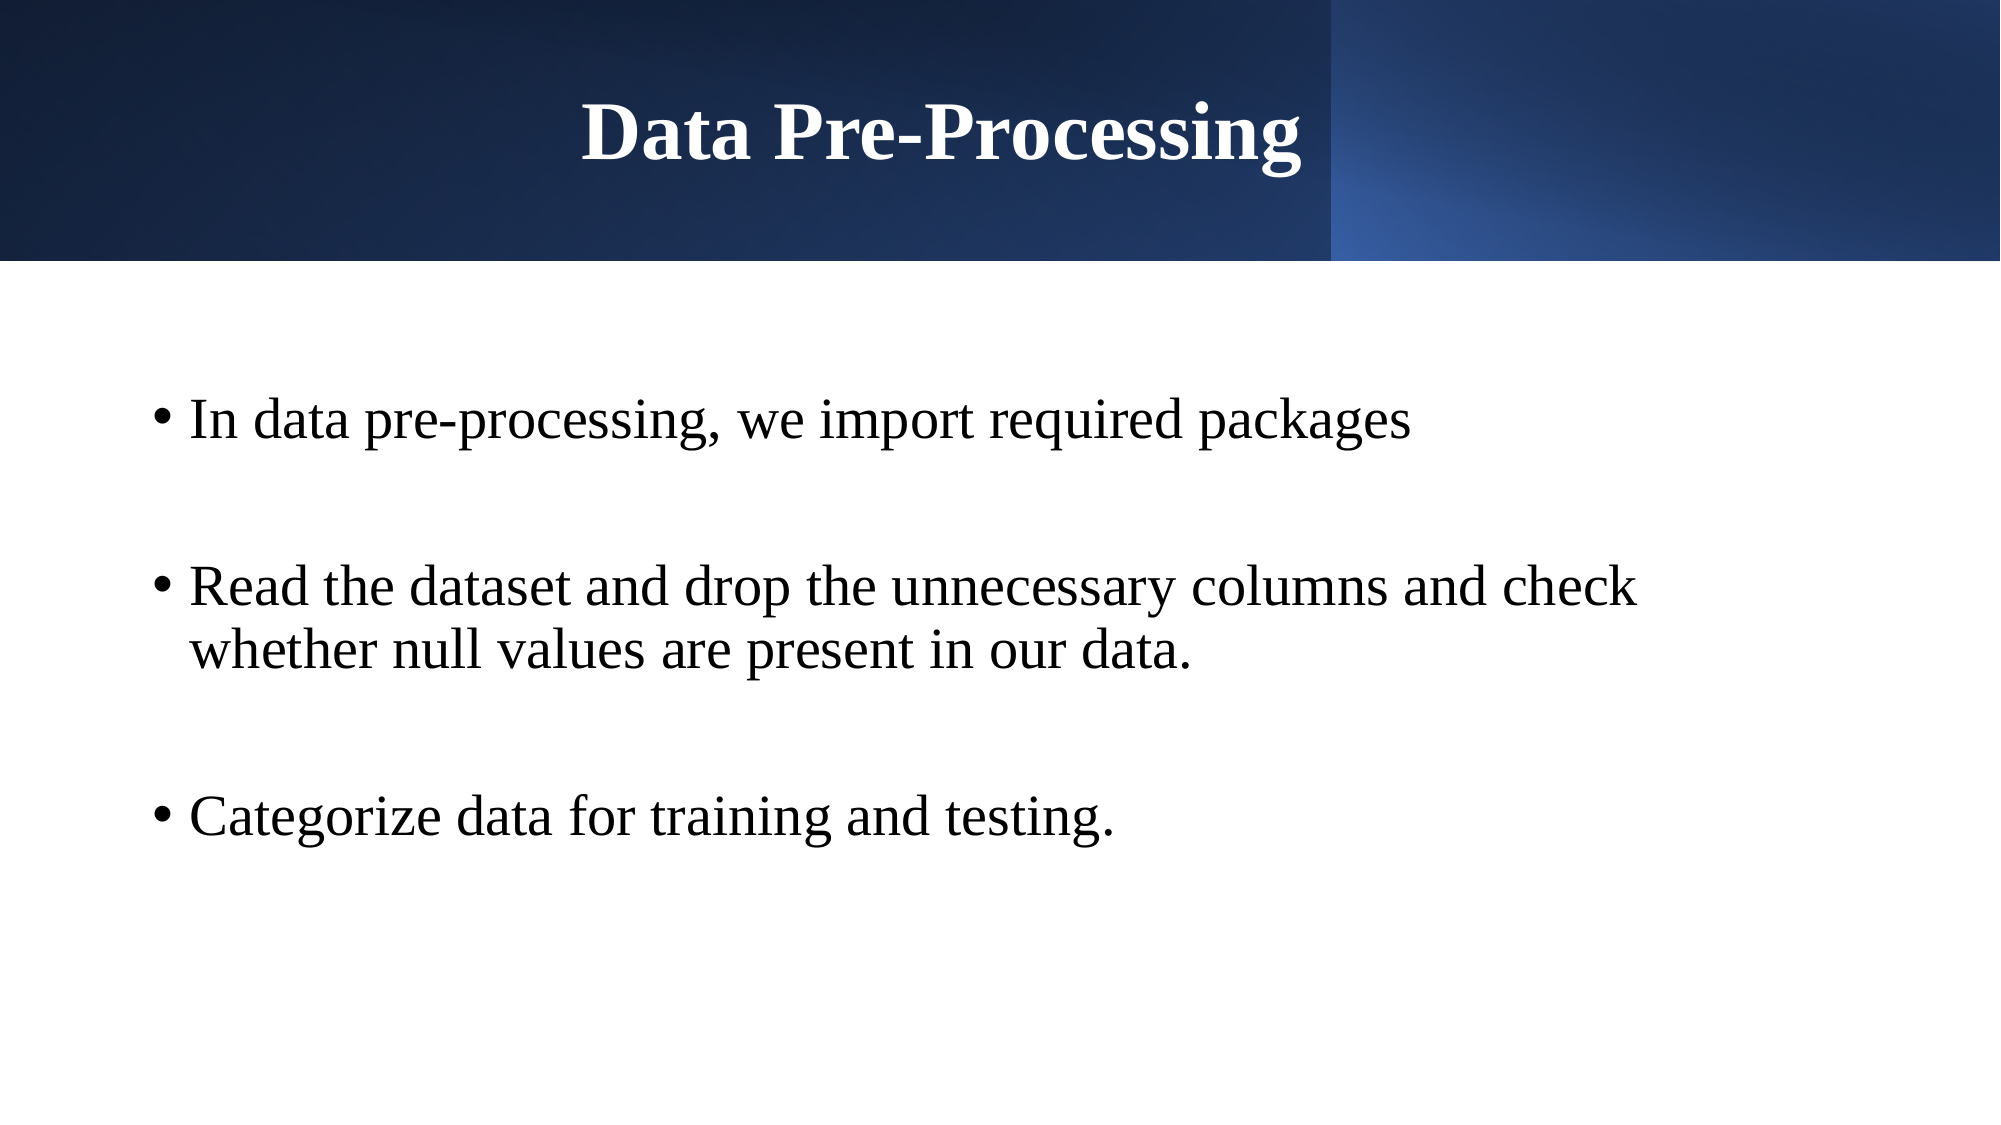

# Data Pre-Processing

In data pre-processing, we import required packages

Read the dataset and drop the unnecessary columns and check      whether null values are present in our data.

Categorize data for training and testing.